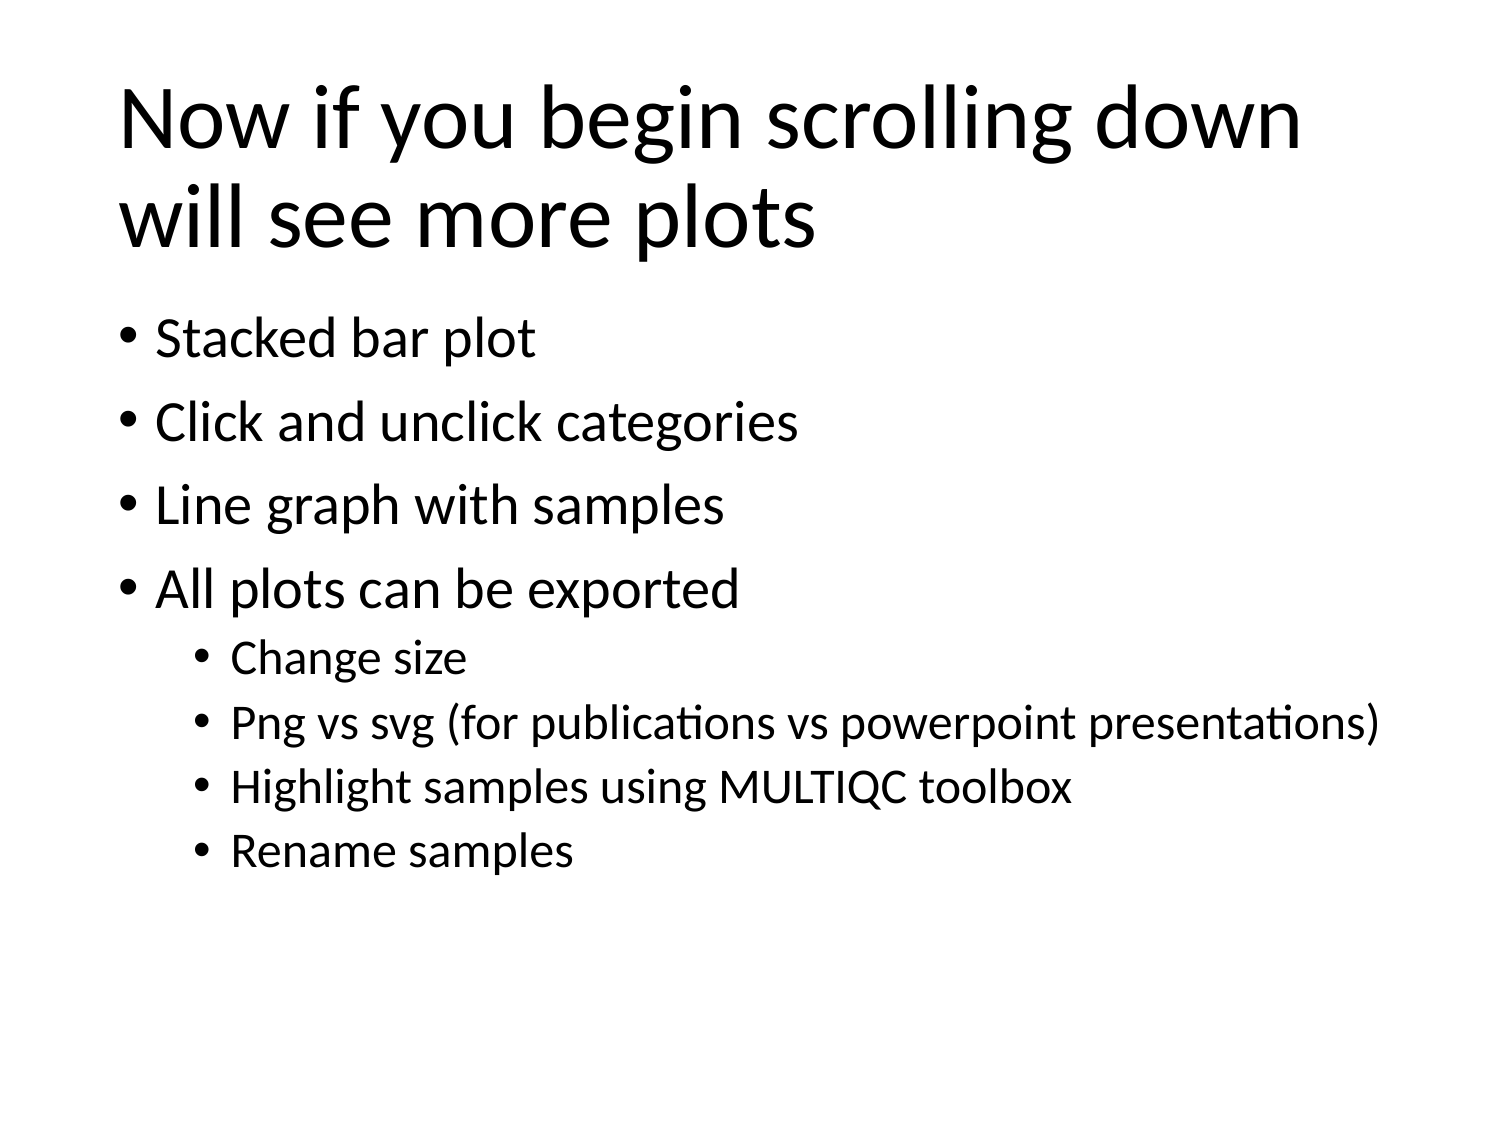

# Now if you begin scrolling down will see more plots
Stacked bar plot
Click and unclick categories
Line graph with samples
All plots can be exported
Change size
Png vs svg (for publications vs powerpoint presentations)
Highlight samples using MULTIQC toolbox
Rename samples